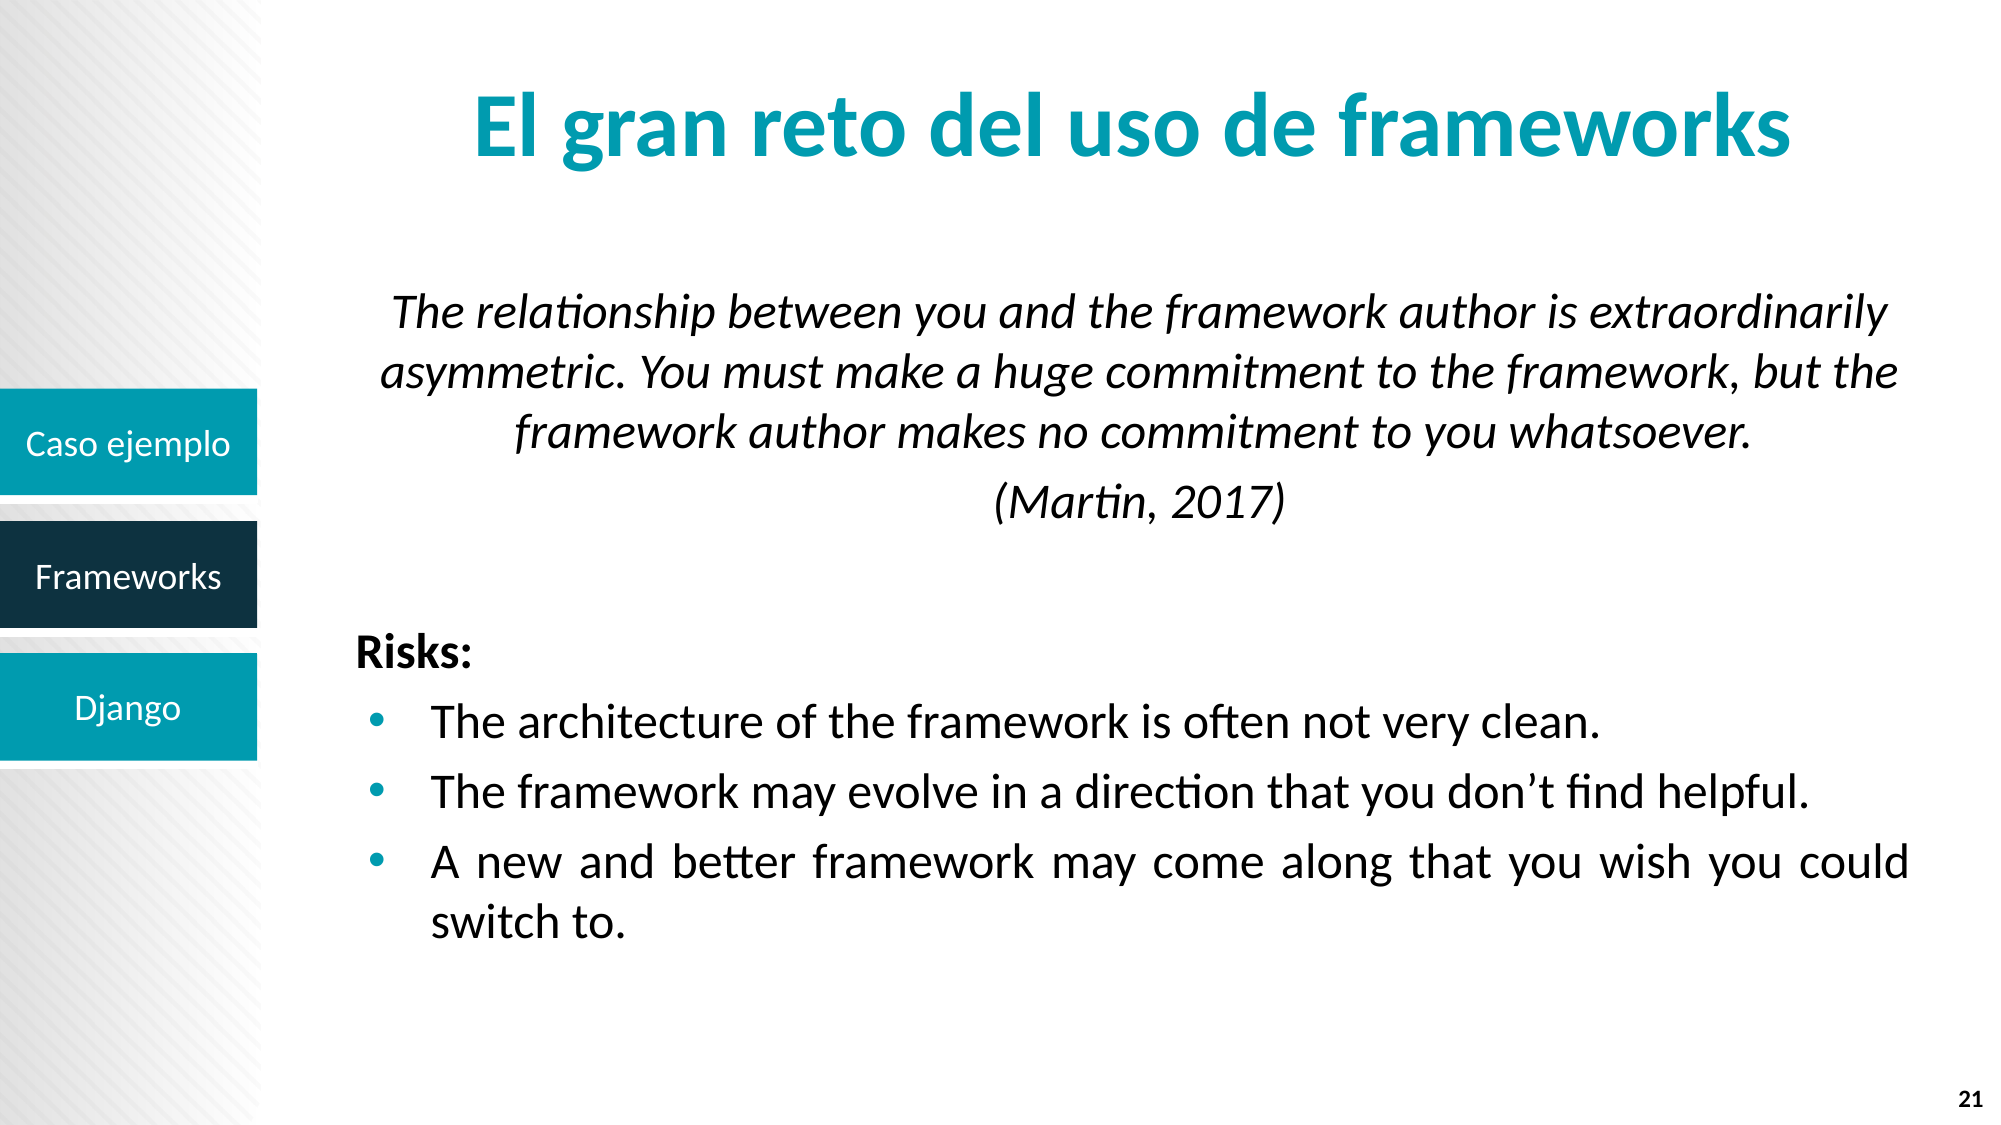

# El gran reto del uso de frameworks
The relationship between you and the framework author is extraordinarily asymmetric. You must make a huge commitment to the framework, but the framework author makes no commitment to you whatsoever.
(Martin, 2017)

Risks:
The architecture of the framework is often not very clean.
The framework may evolve in a direction that you don’t find helpful.
A new and better framework may come along that you wish you could switch to.
Django
21